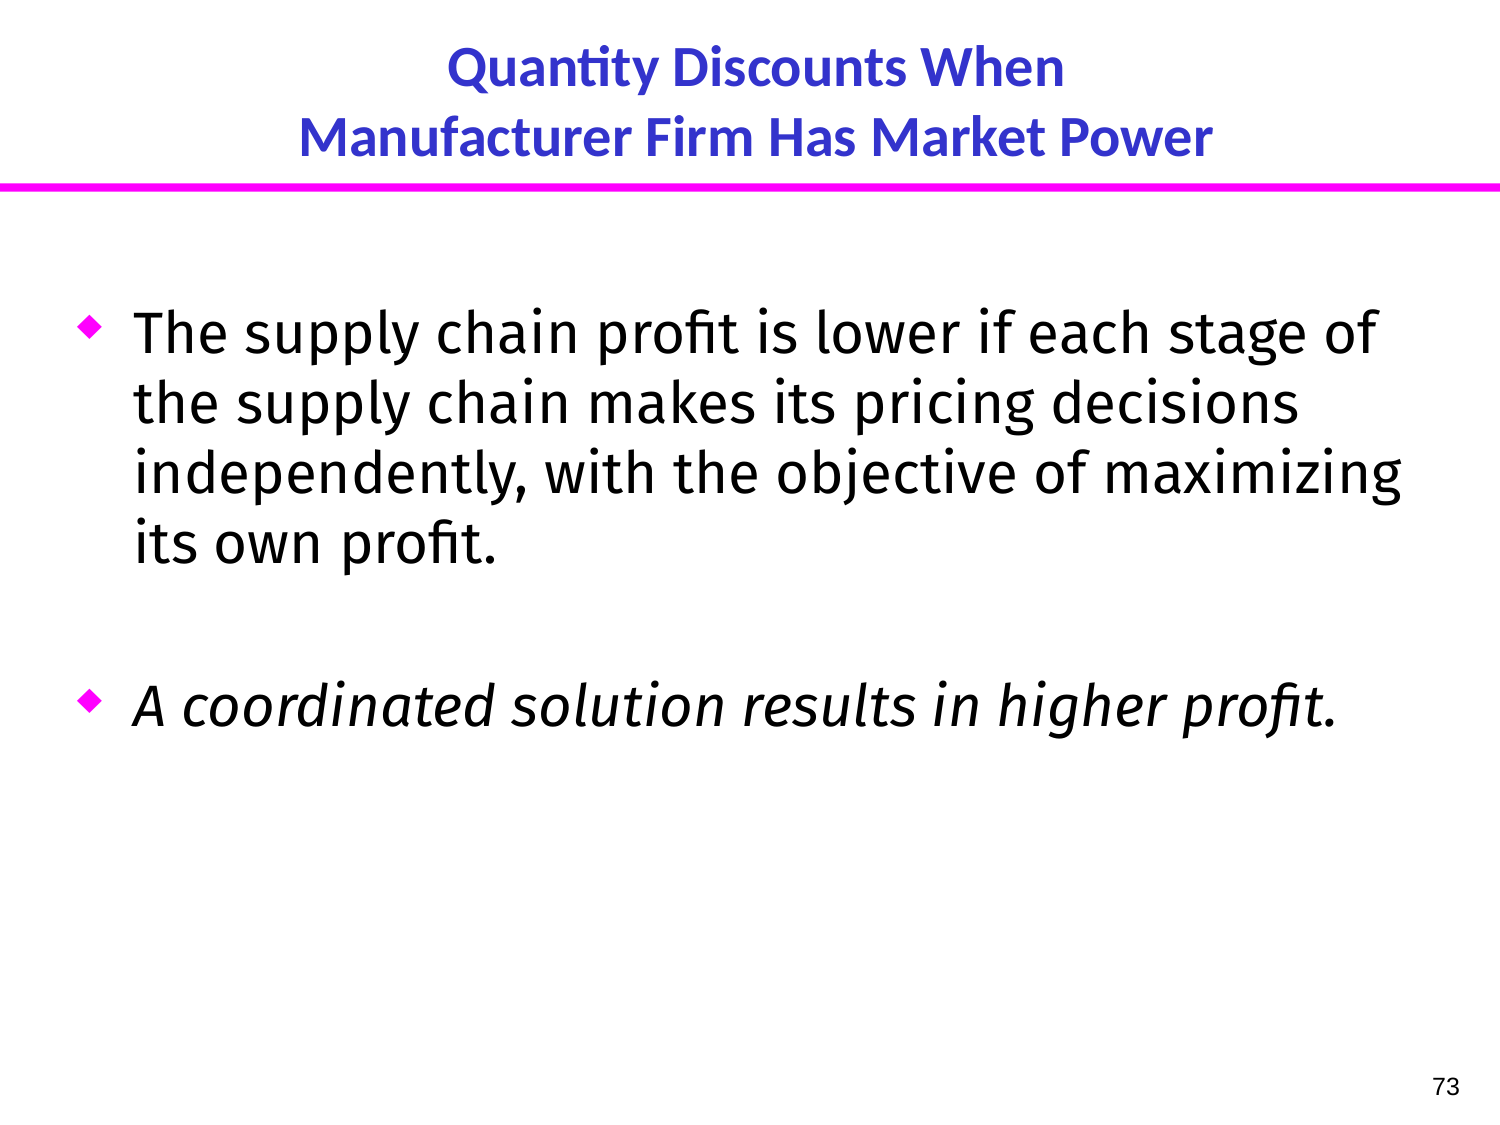

# Quantity Discounts When Manufacturer Firm Has Market Power
The supply chain profit is lower if each stage of the supply chain makes its pricing decisions independently, with the objective of maximizing its own profit.

A coordinated solution results in higher profit.

73